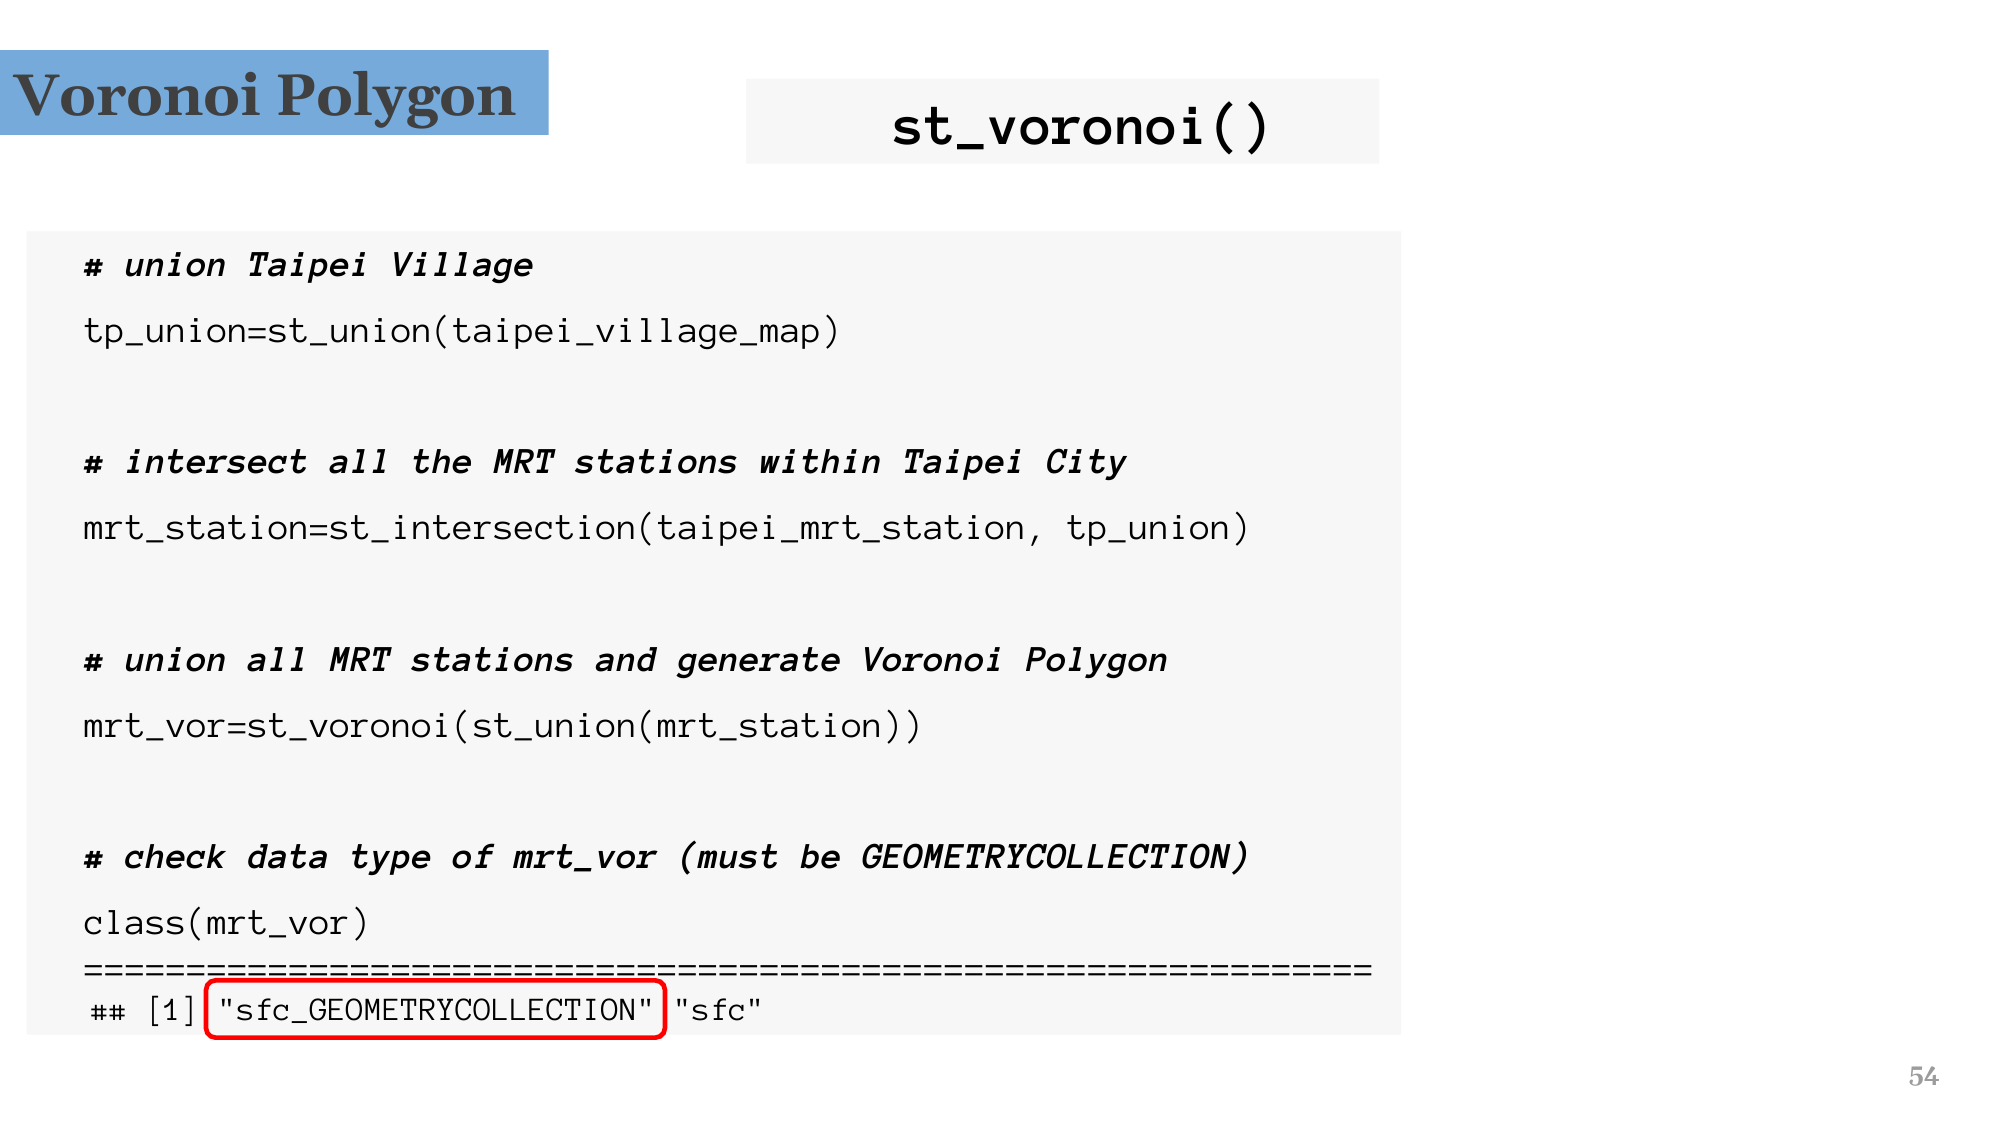

Voronoi Polygon
st_voronoi()
# union Taipei Village
tp_union=st_union(taipei_village_map)

# intersect all the MRT stations within Taipei City
mrt_station=st_intersection(taipei_mrt_station, tp_union)

# union all MRT stations and generate Voronoi Polygon
mrt_vor=st_voronoi(st_union(mrt_station))

# check data type of mrt_vor (must be GEOMETRYCOLLECTION)
class(mrt_vor)
===============================================================
## [1] "sfc_GEOMETRYCOLLECTION" "sfc"

54